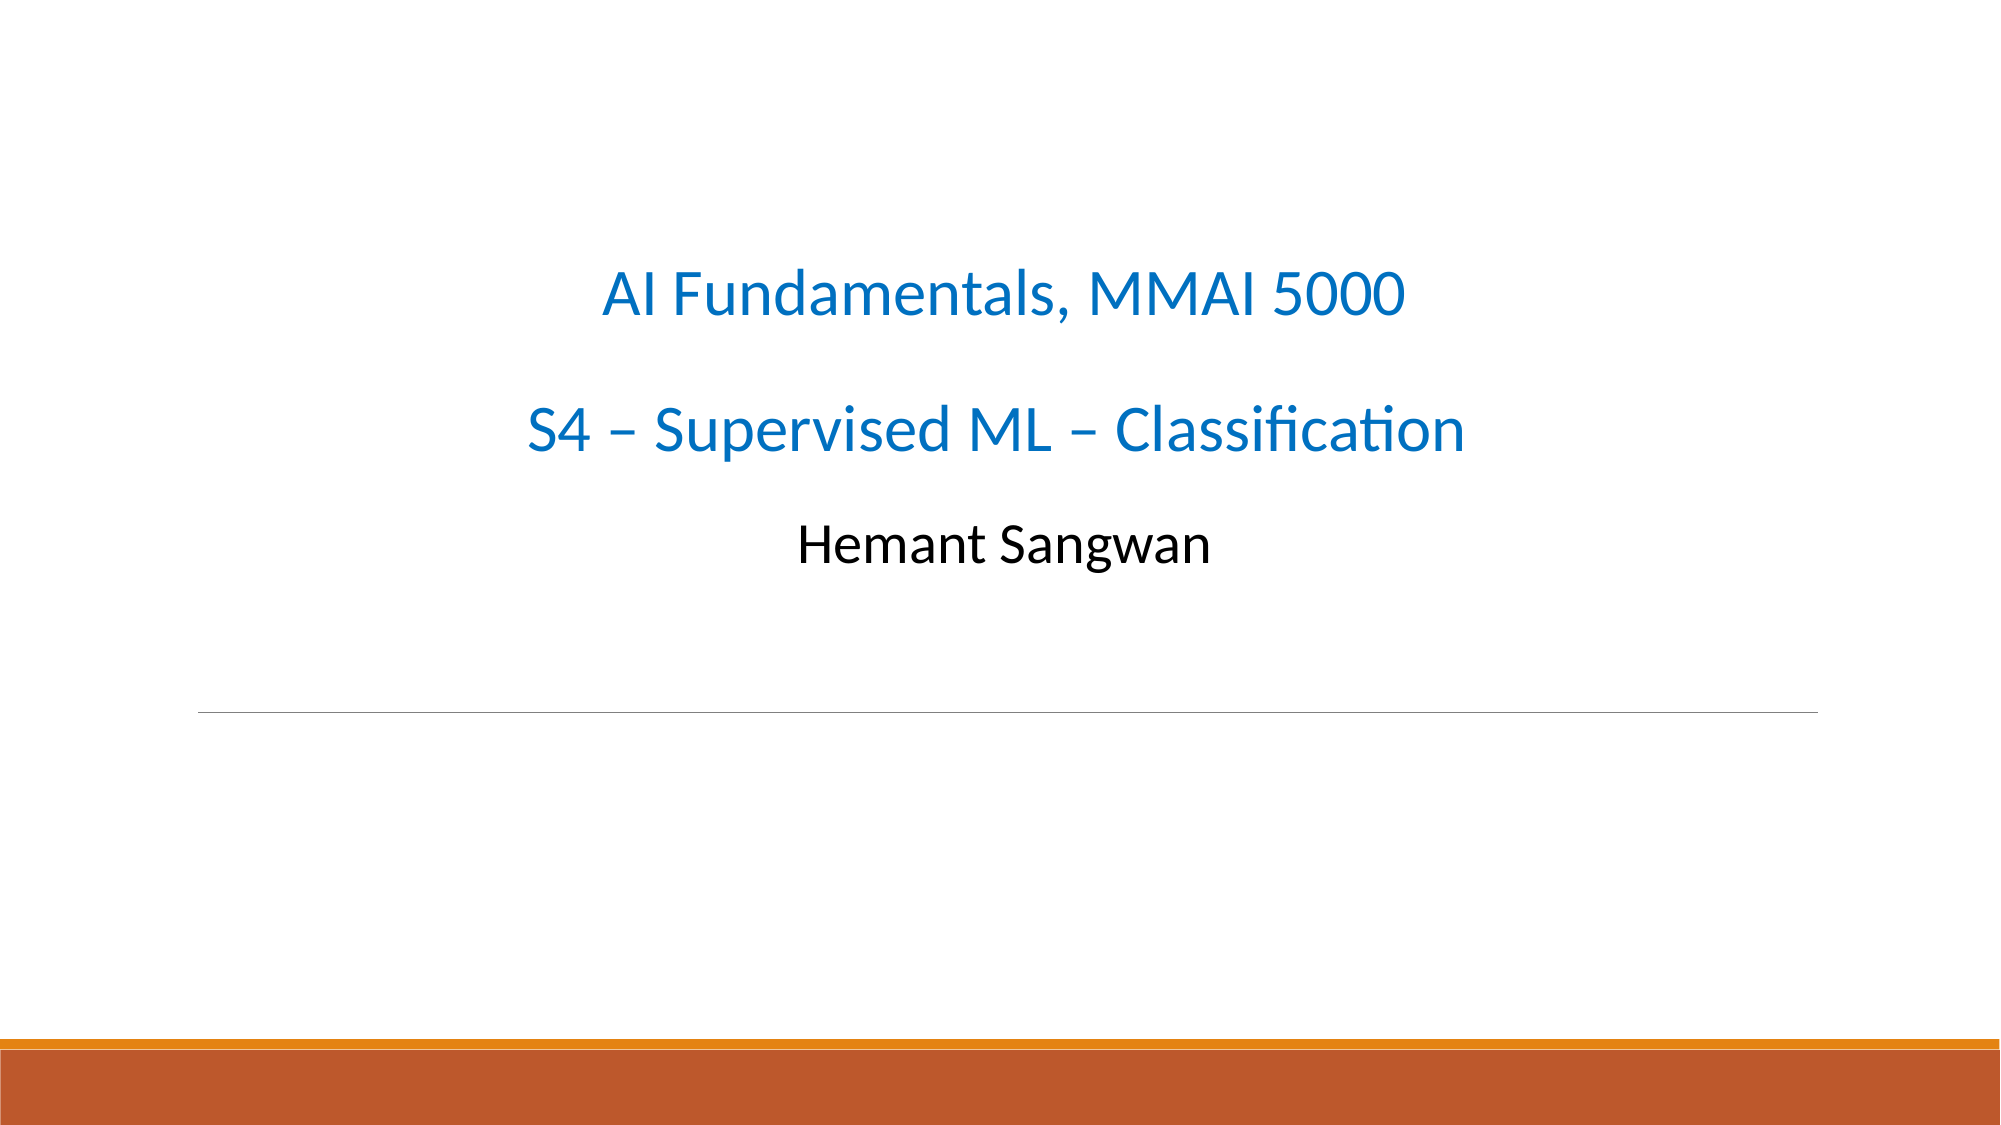

# AI Fundamentals, MMAI 5000 S4 – Supervised ML – Classification Hemant Sangwan